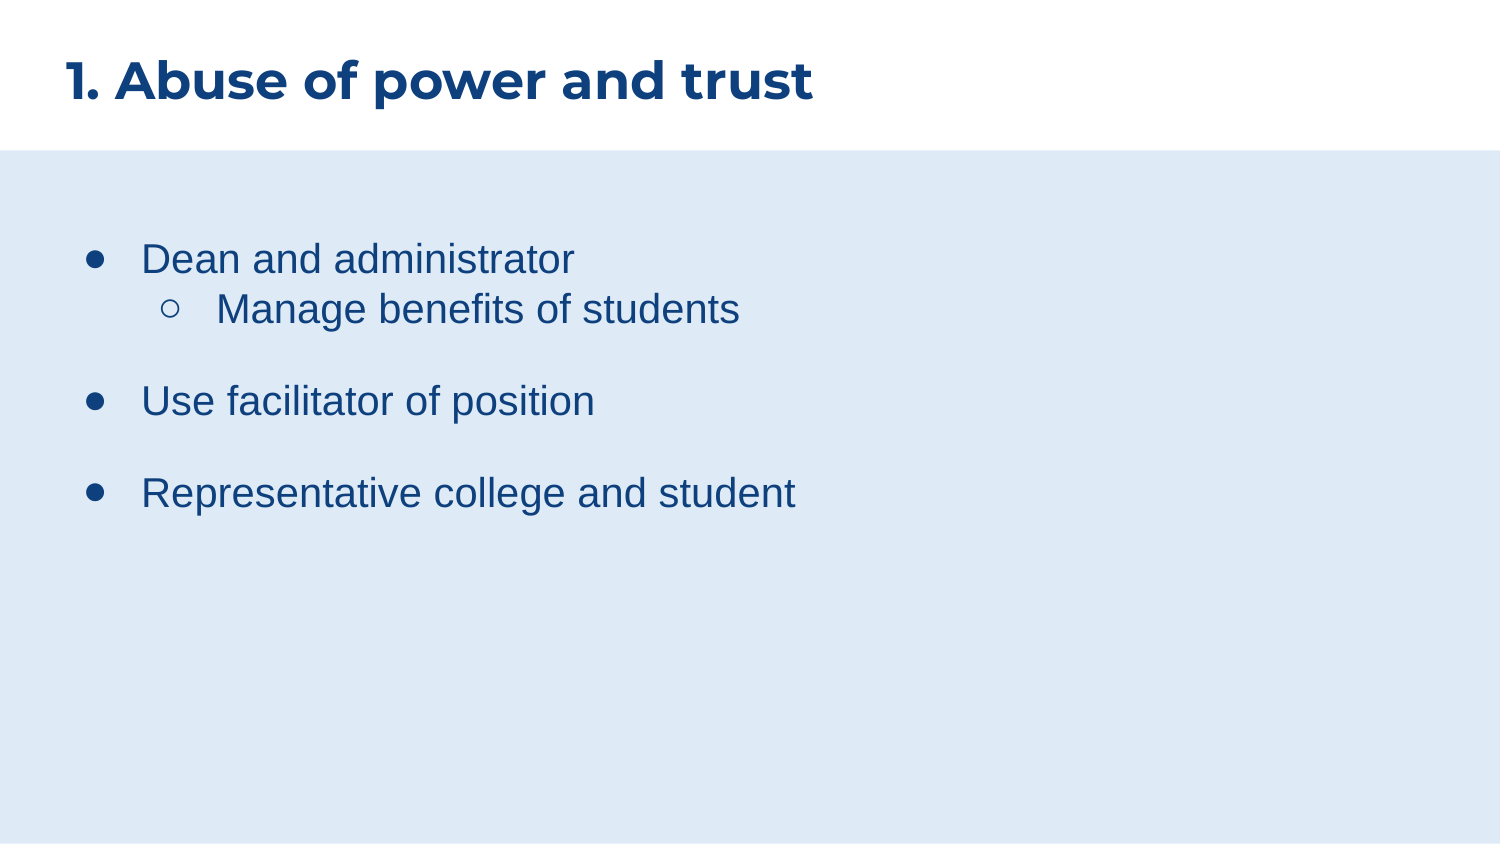

# 1. Abuse of power and trust
Dean and administrator
Manage benefits of students
Use facilitator of position
Representative college and student